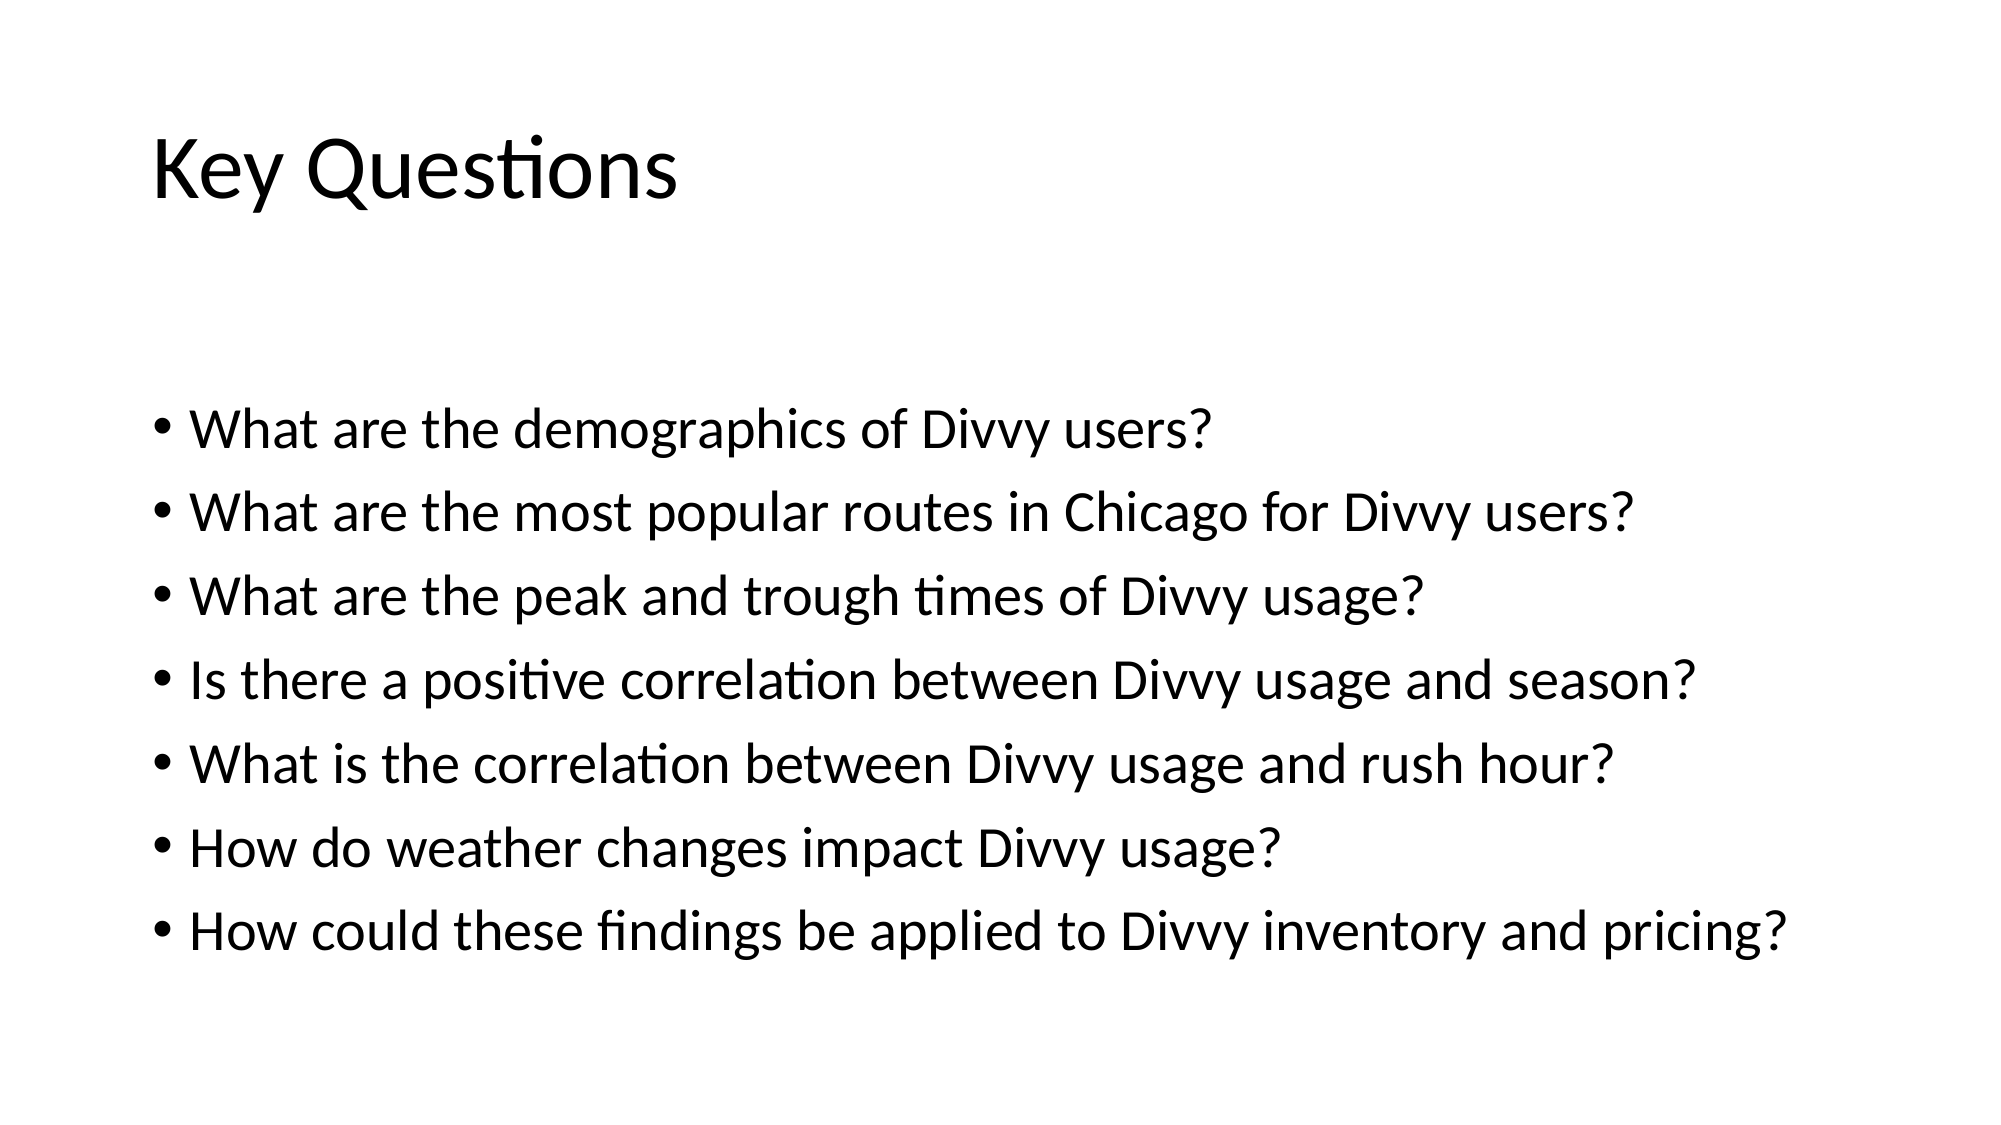

# Key Questions

What are the demographics of Divvy users?
What are the most popular routes in Chicago for Divvy users?
What are the peak and trough times of Divvy usage?
Is there a positive correlation between Divvy usage and season?
What is the correlation between Divvy usage and rush hour?
How do weather changes impact Divvy usage?
How could these findings be applied to Divvy inventory and pricing?